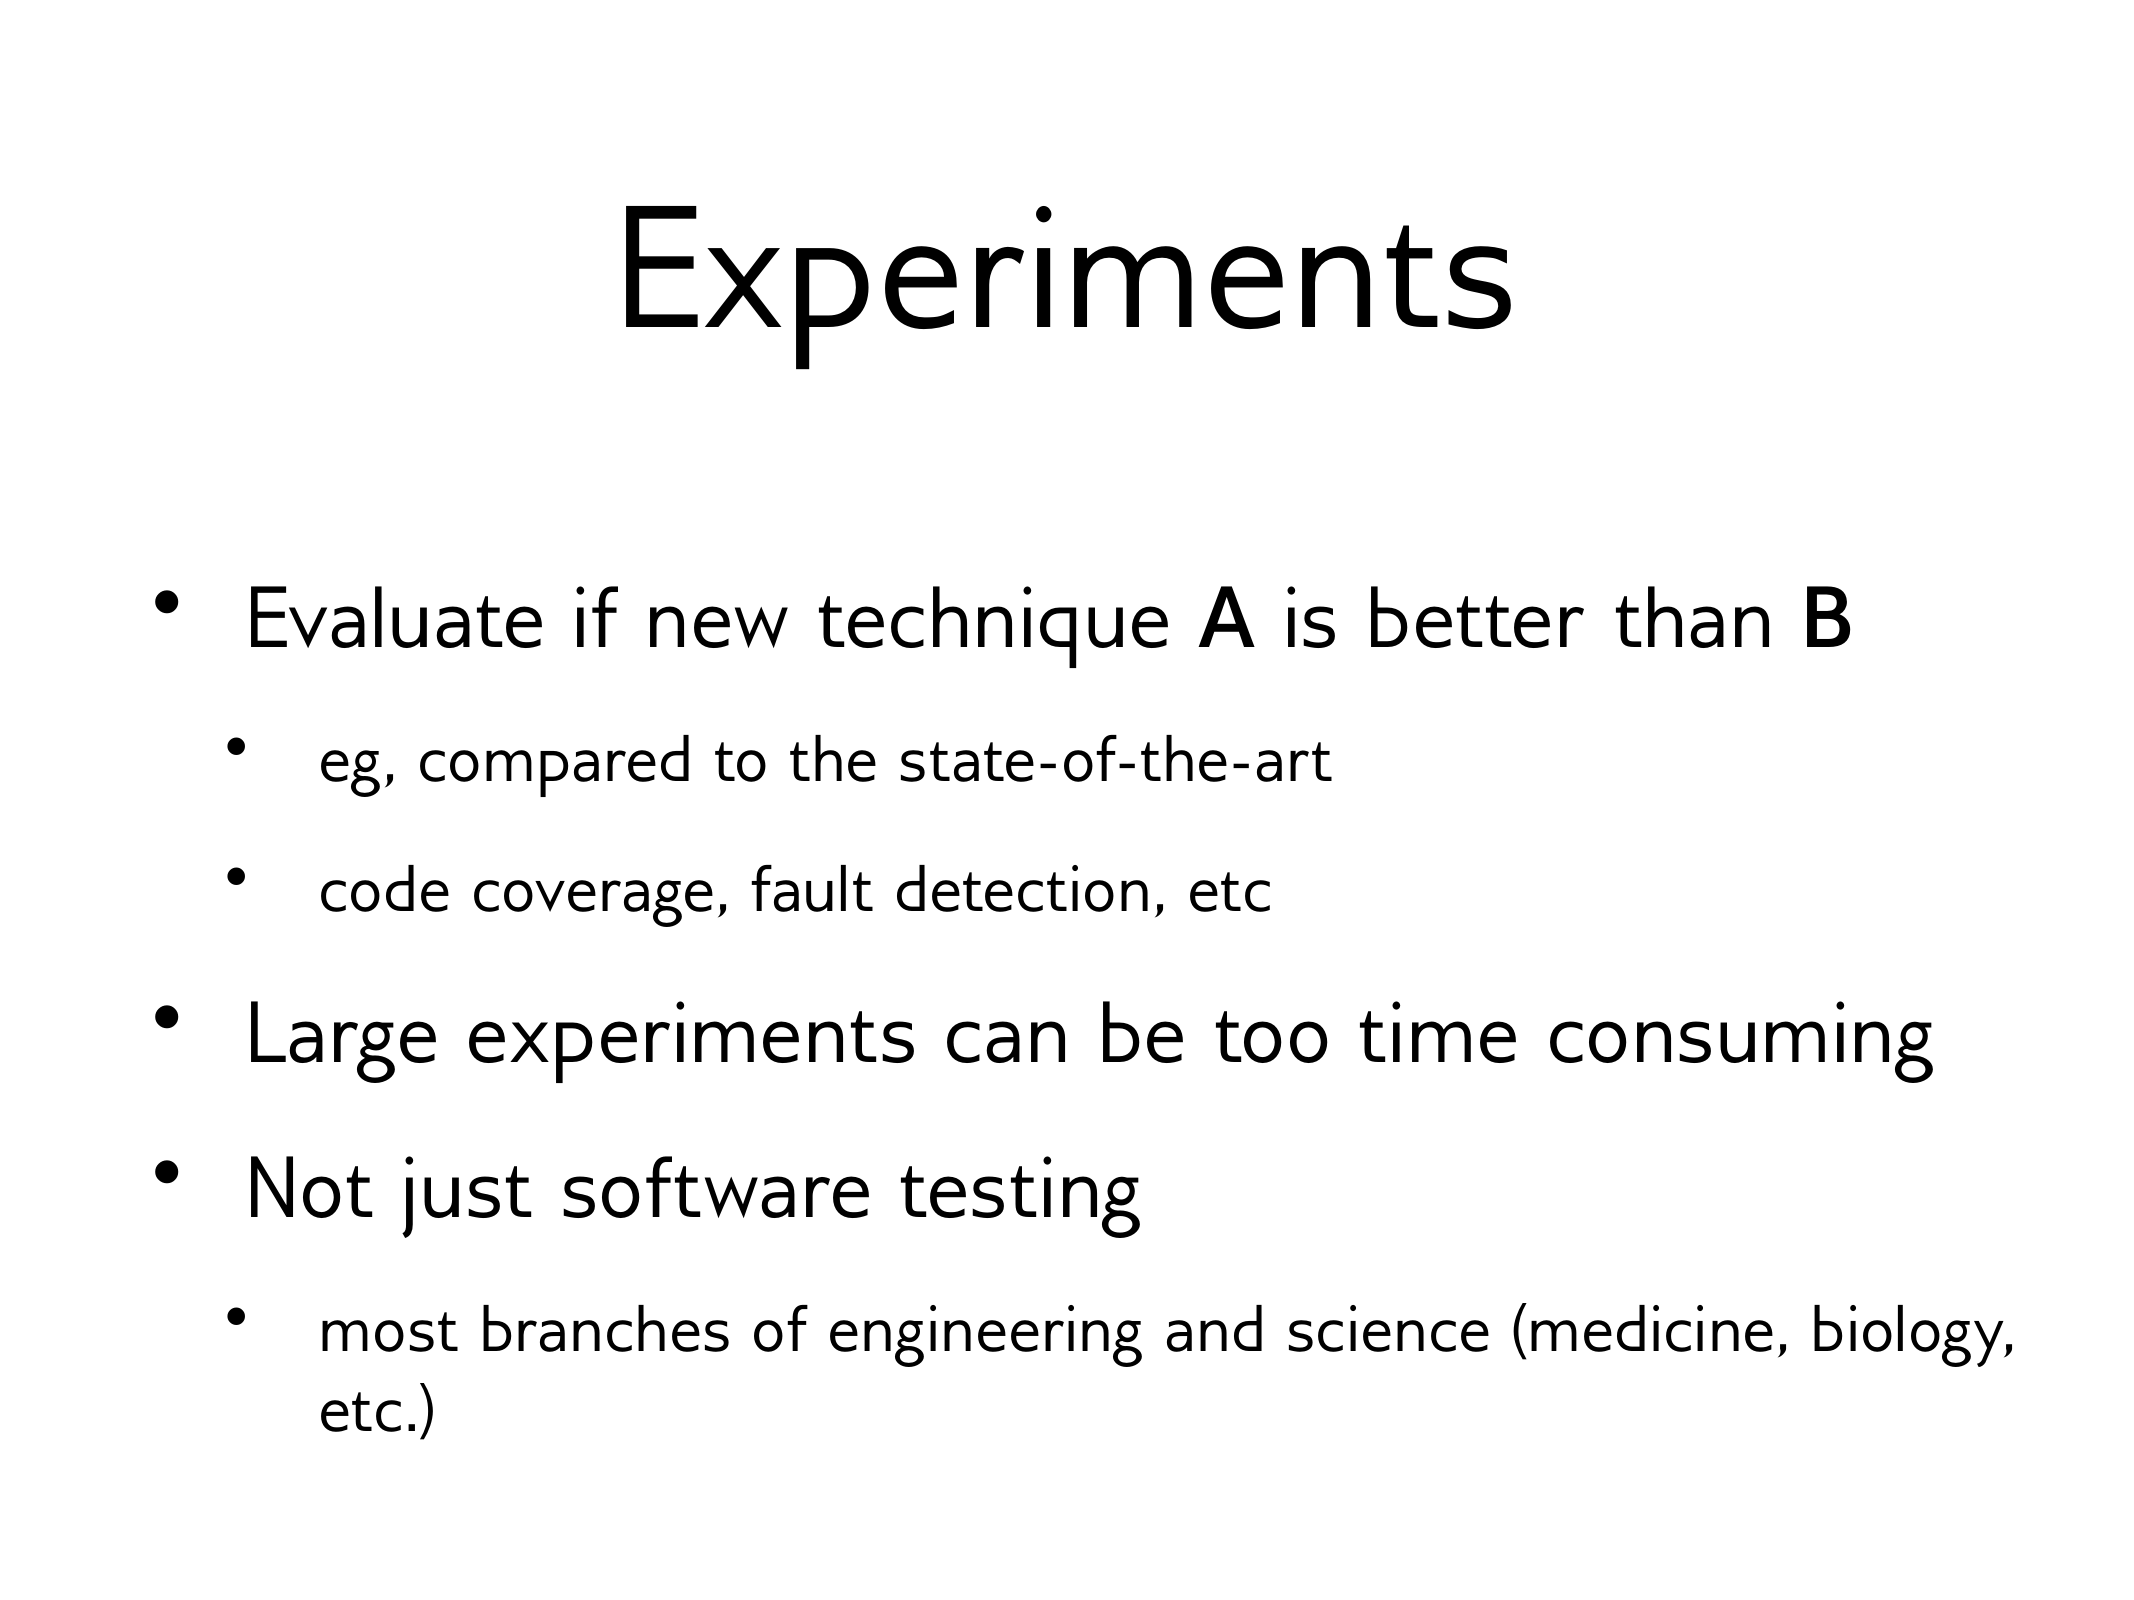

# Experiments
Evaluate if new technique A is better than B
eg, compared to the state-of-the-art
code coverage, fault detection, etc
Large experiments can be too time consuming
Not just software testing
most branches of engineering and science (medicine, biology, etc.)